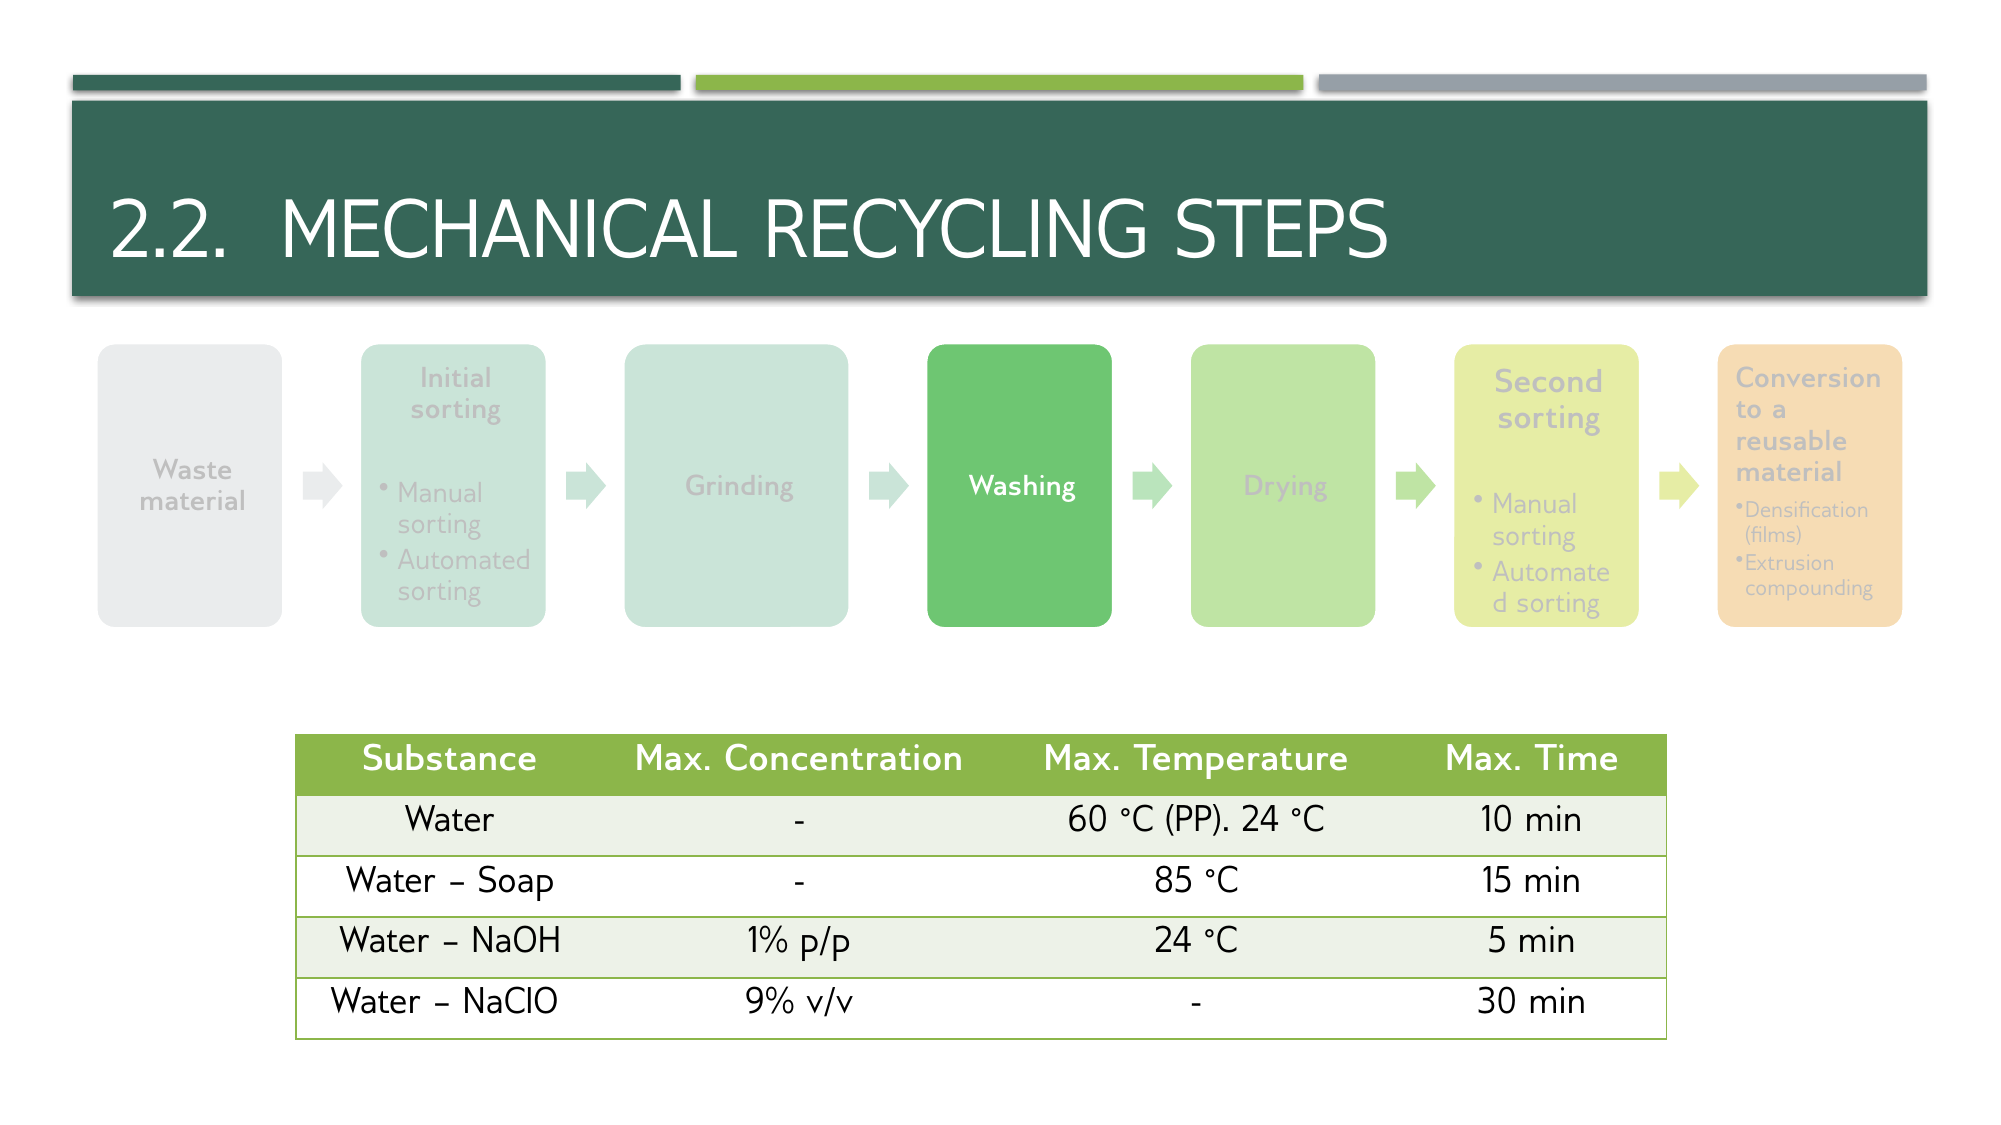

# 2.2.  Mechanical recycling steps
Waste material

Initial sorting

Manual sorting
Automated sorting

Grinding

Washing

Drying

Second sorting

Manual sorting
Automated sorting

Conversion to a reusable material
Densification (films)
Extrusion compounding
| Substance | Max. Concentration | Max. Temperature | Max. Time |
| --- | --- | --- | --- |
| Water | - | 60 °C (PP). 24 °C | 10 min |
| Water – Soap | - | 85 °C | 15 min |
| Water – NaOH | 1% p/p | 24 °C | 5 min |
| Water – NaClO | 9% v/v | - | 30 min |